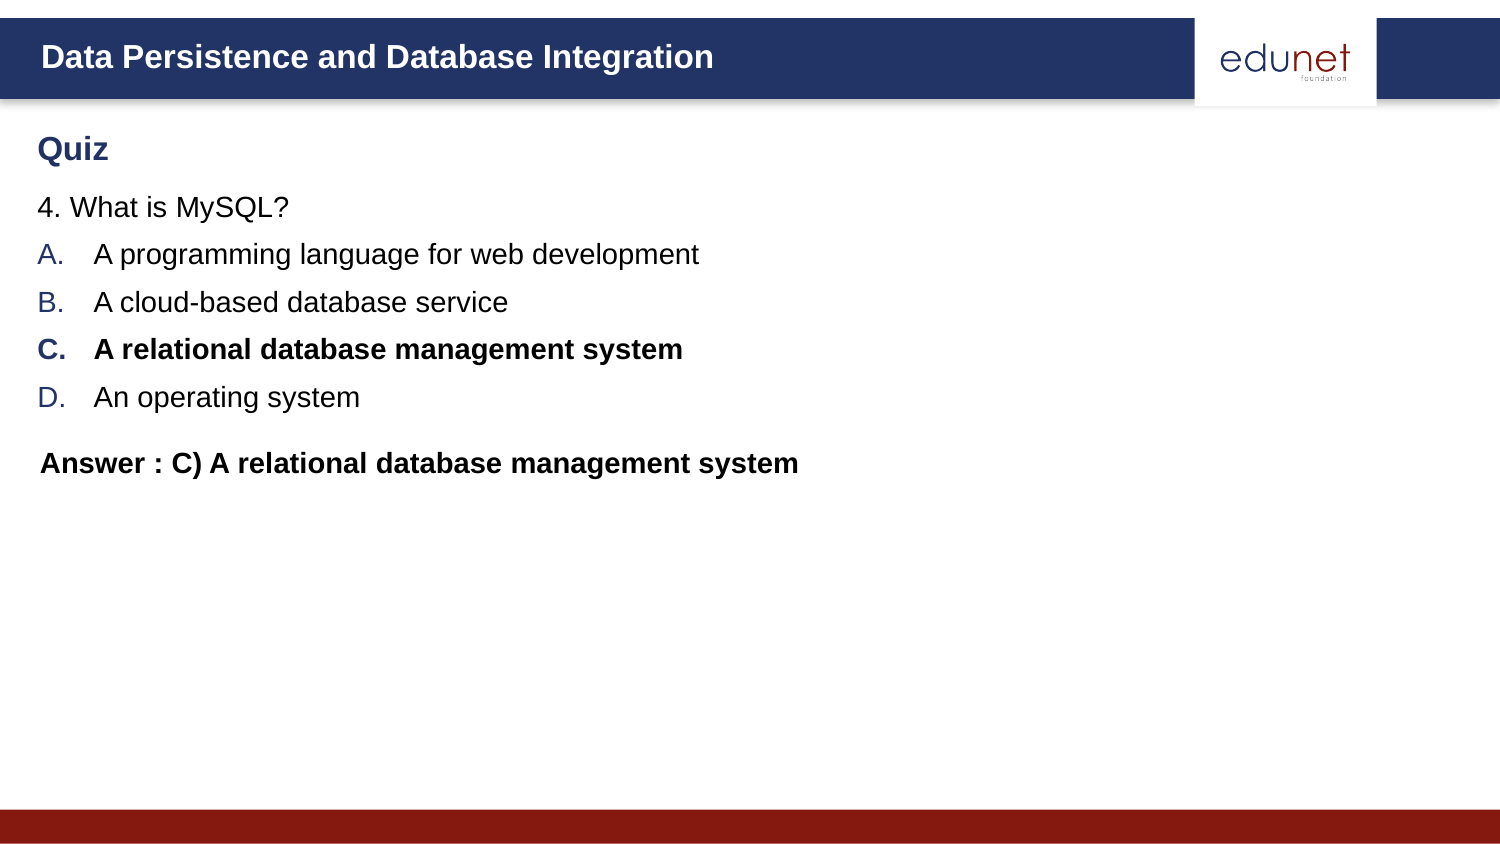

Quiz
4. What is MySQL?
A programming language for web development
A cloud-based database service
A relational database management system
An operating system
Answer : C) A relational database management system